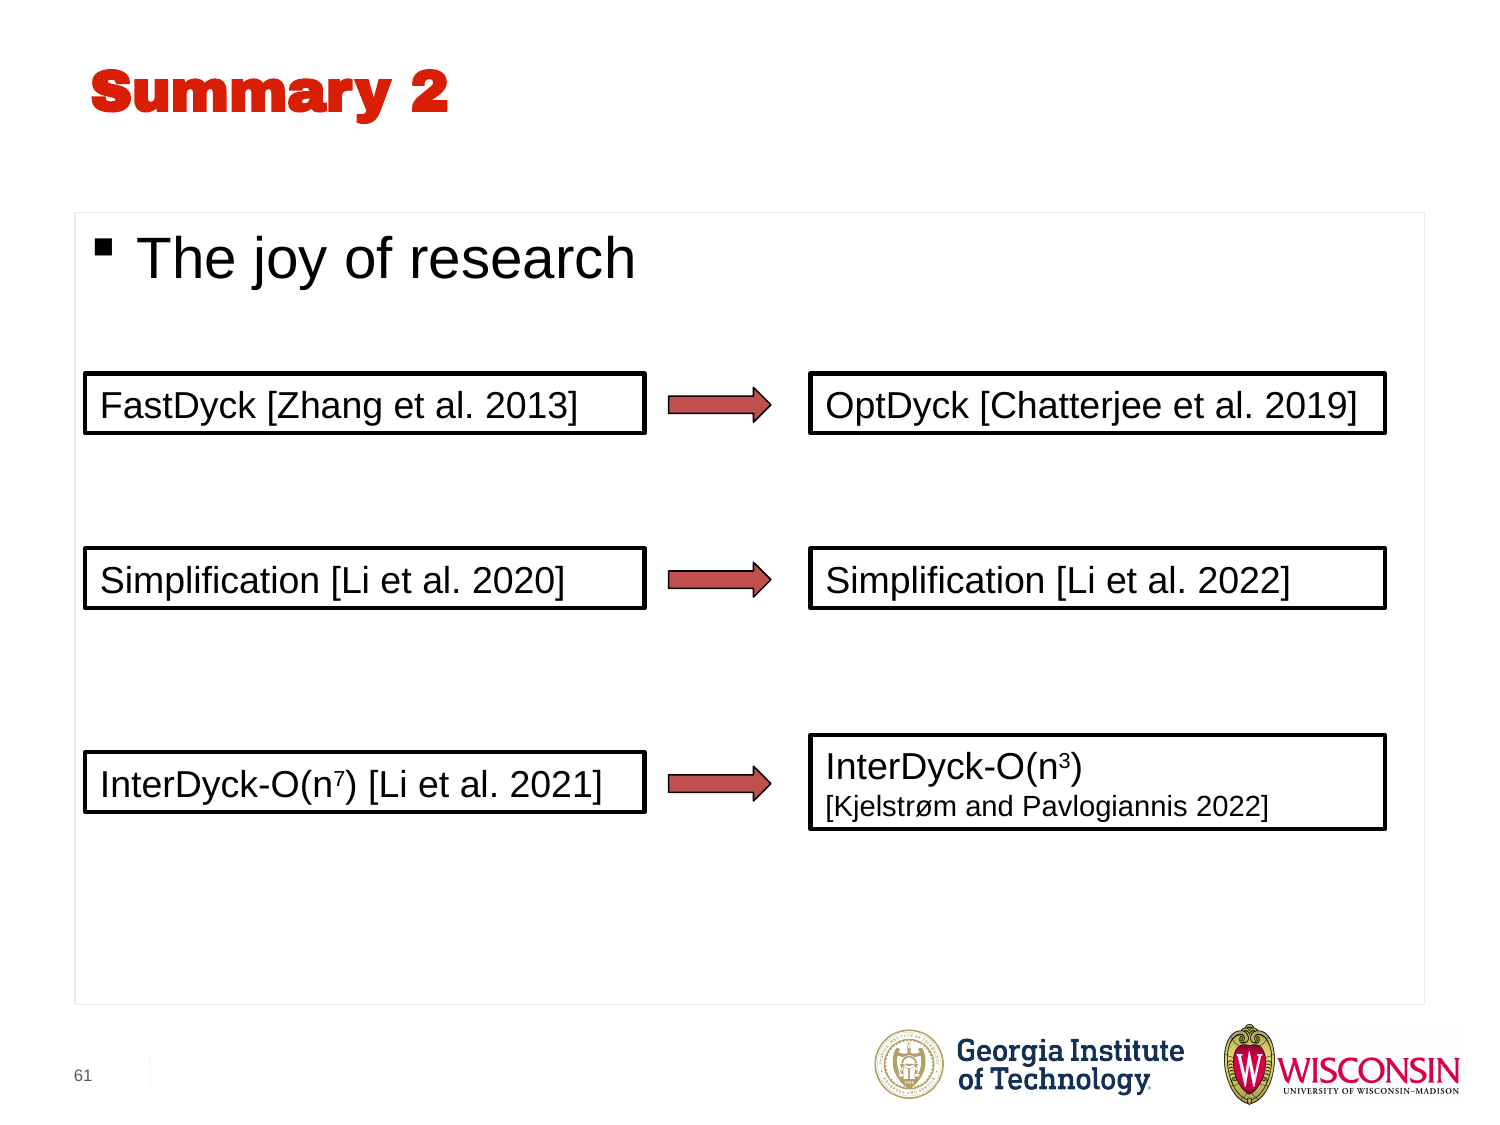

# Summary 2
The joy of research
FastDyck [Zhang et al. 2013]
OptDyck [Chatterjee et al. 2019]

Simplification [Li et al. 2020]
Simplification [Li et al. 2022]

InterDyck-O(n3)
[Kjelstrøm and Pavlogiannis 2022]
InterDyck-O(n7) [Li et al. 2021]

61